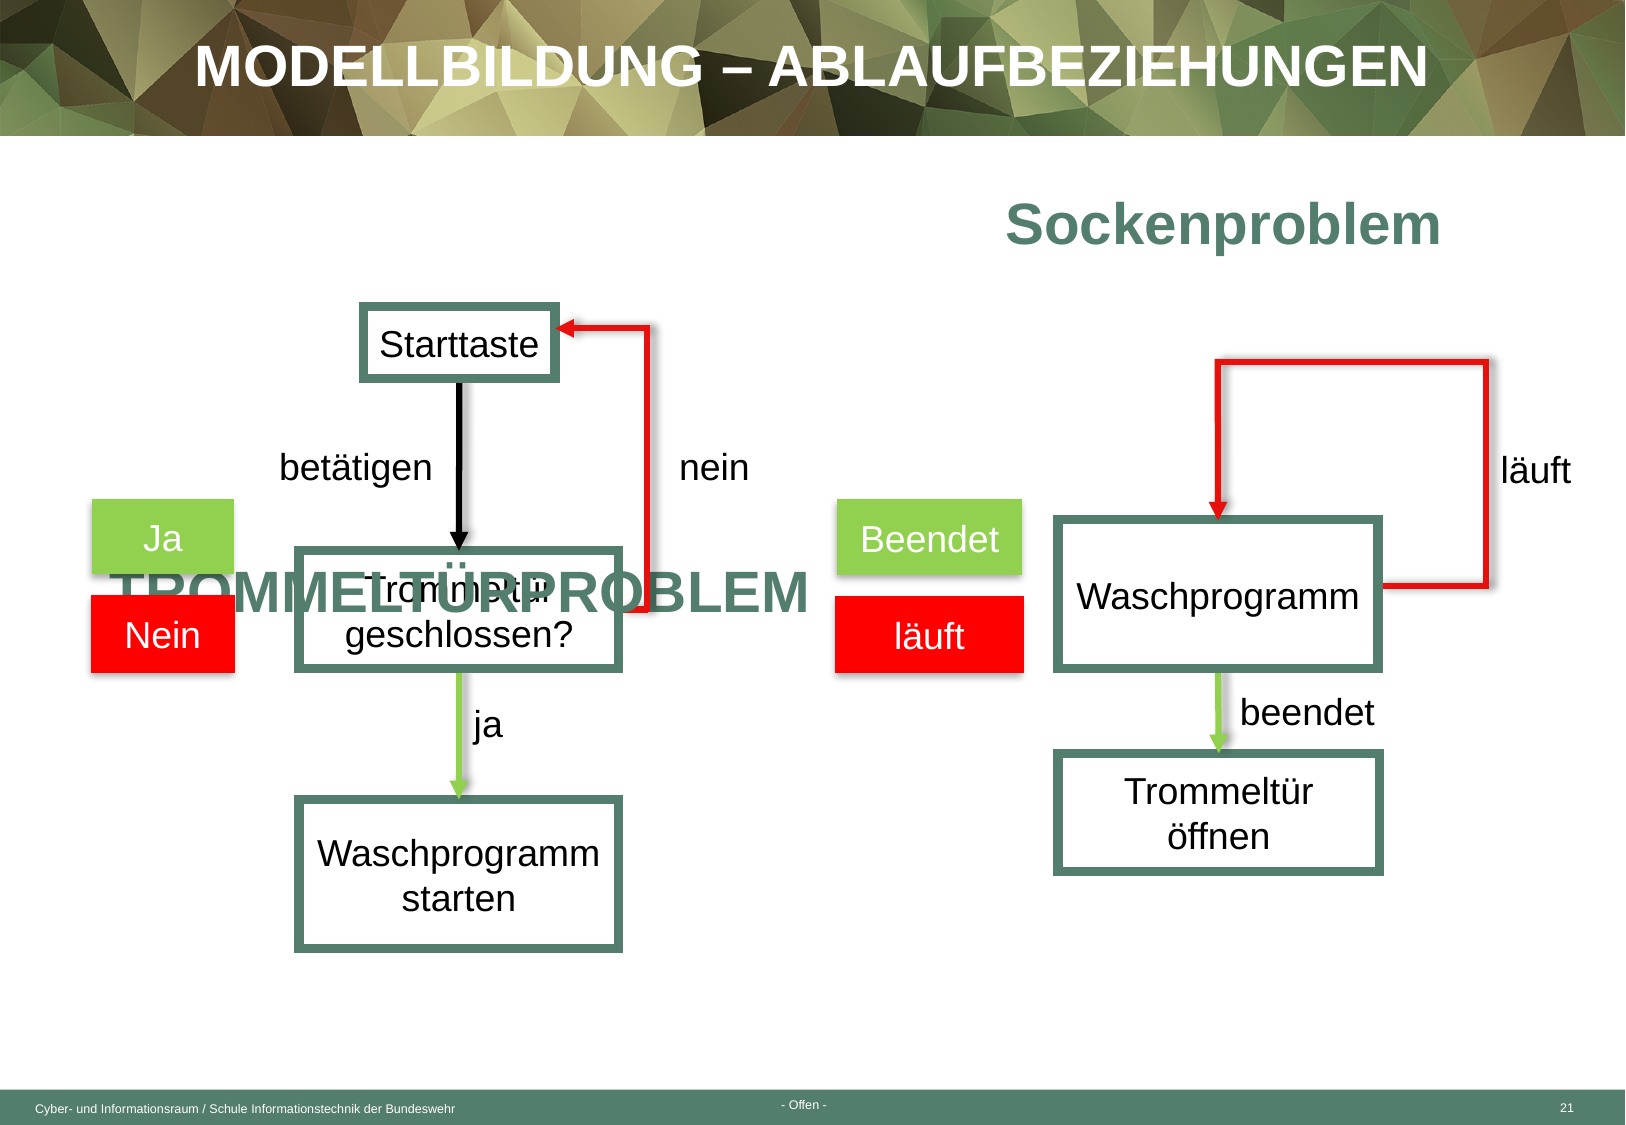

Modellbildung – ablaufbeziehungen
Trommeltürproblem
Sockenproblem
Starttaste
betätigen
nein
läuft
Ja
Beendet
Waschprogramm
Trommeltür geschlossen?
Nein
läuft
beendet
ja
Trommeltür öffnen
Waschprogramm starten
21